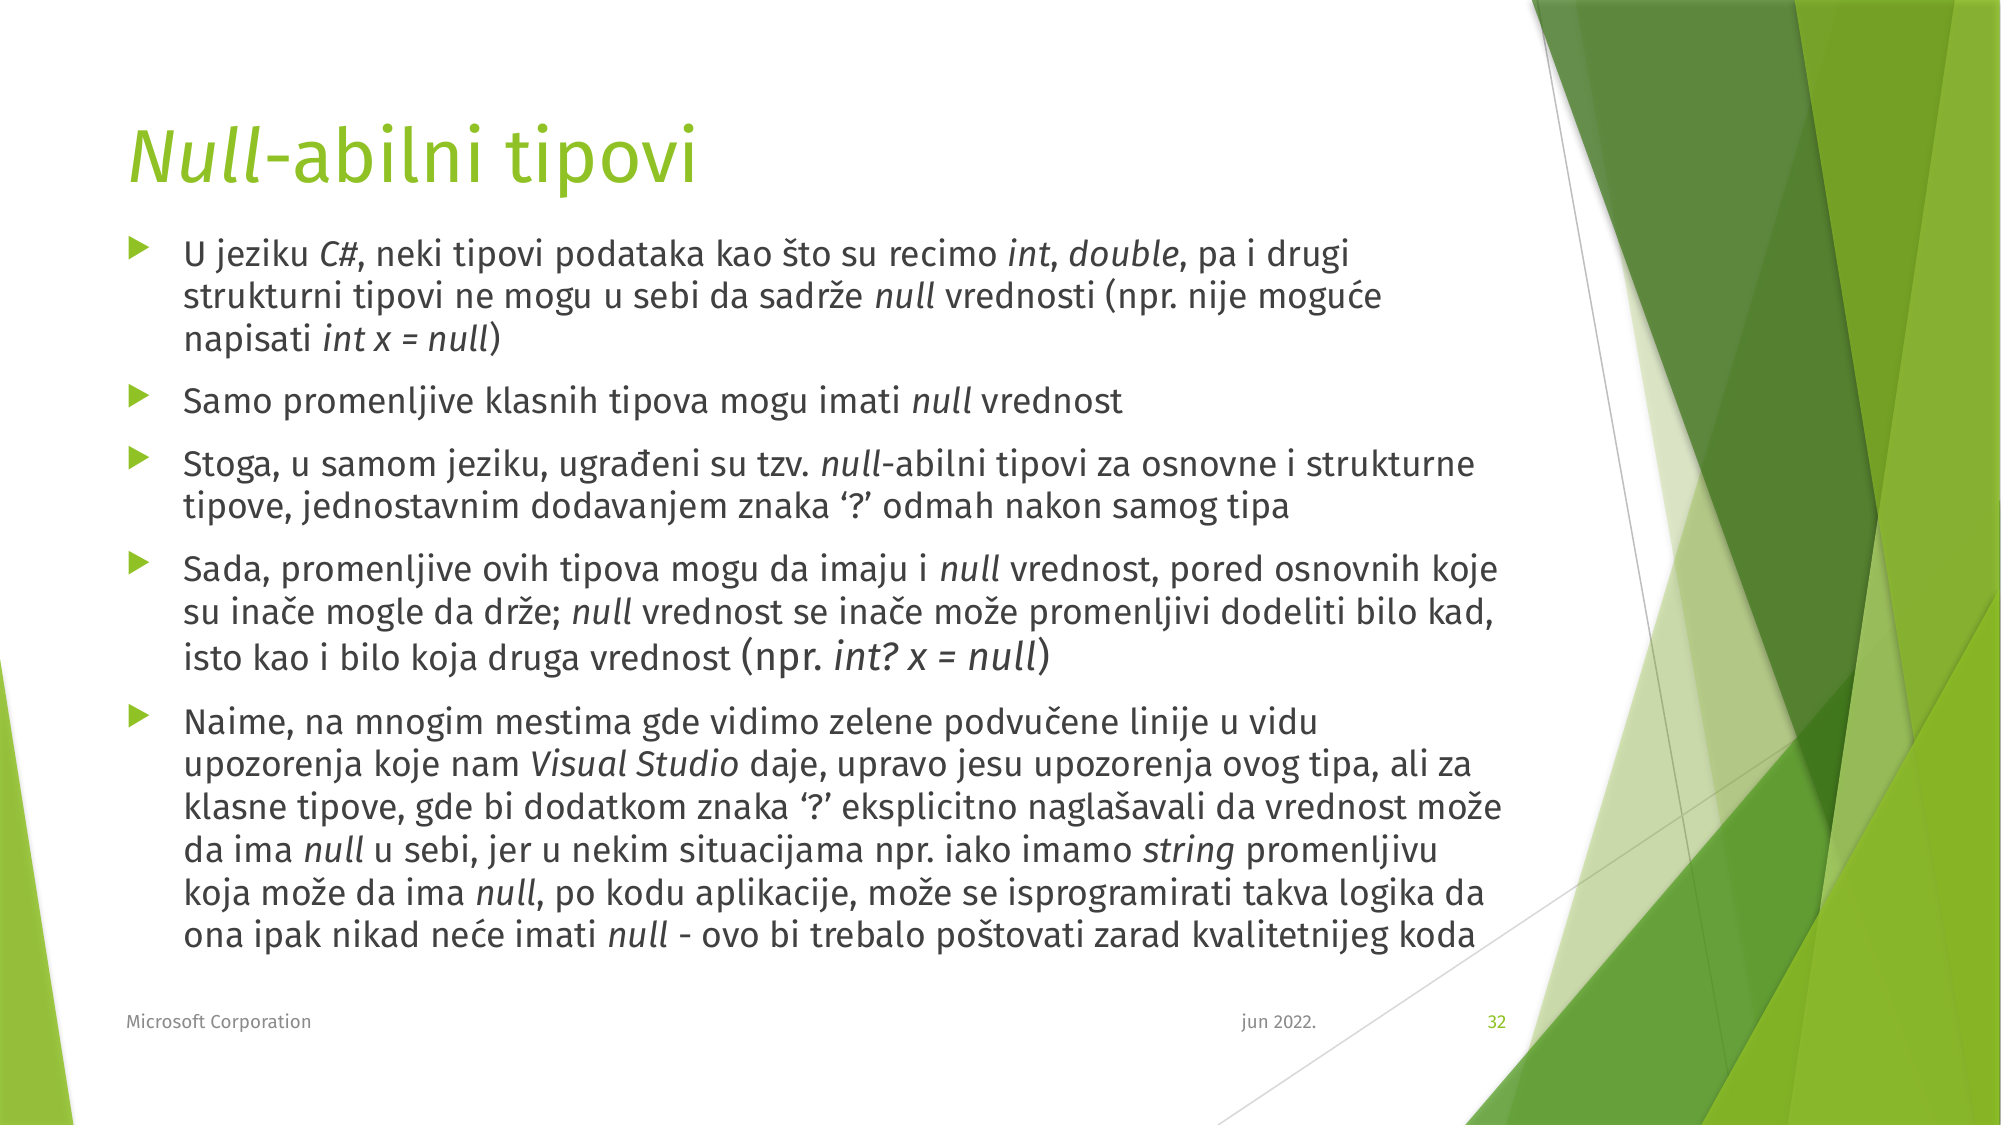

# Null-abilni tipovi
U jeziku C#, neki tipovi podataka kao što su recimo int, double, pa i drugi strukturni tipovi ne mogu u sebi da sadrže null vrednosti (npr. nije moguće napisati int x = null)
Samo promenljive klasnih tipova mogu imati null vrednost
Stoga, u samom jeziku, ugrađeni su tzv. null-abilni tipovi za osnovne i strukturne tipove, jednostavnim dodavanjem znaka ‘?’ odmah nakon samog tipa
Sada, promenljive ovih tipova mogu da imaju i null vrednost, pored osnovnih koje su inače mogle da drže; null vrednost se inače može promenljivi dodeliti bilo kad, isto kao i bilo koja druga vrednost (npr. int? x = null)
Naime, na mnogim mestima gde vidimo zelene podvučene linije u vidu upozorenja koje nam Visual Studio daje, upravo jesu upozorenja ovog tipa, ali za klasne tipove, gde bi dodatkom znaka ‘?’ eksplicitno naglašavali da vrednost može da ima null u sebi, jer u nekim situacijama npr. iako imamo string promenljivu koja može da ima null, po kodu aplikacije, može se isprogramirati takva logika da ona ipak nikad neće imati null - ovo bi trebalo poštovati zarad kvalitetnijeg koda
Microsoft Corporation
jun 2022.
32